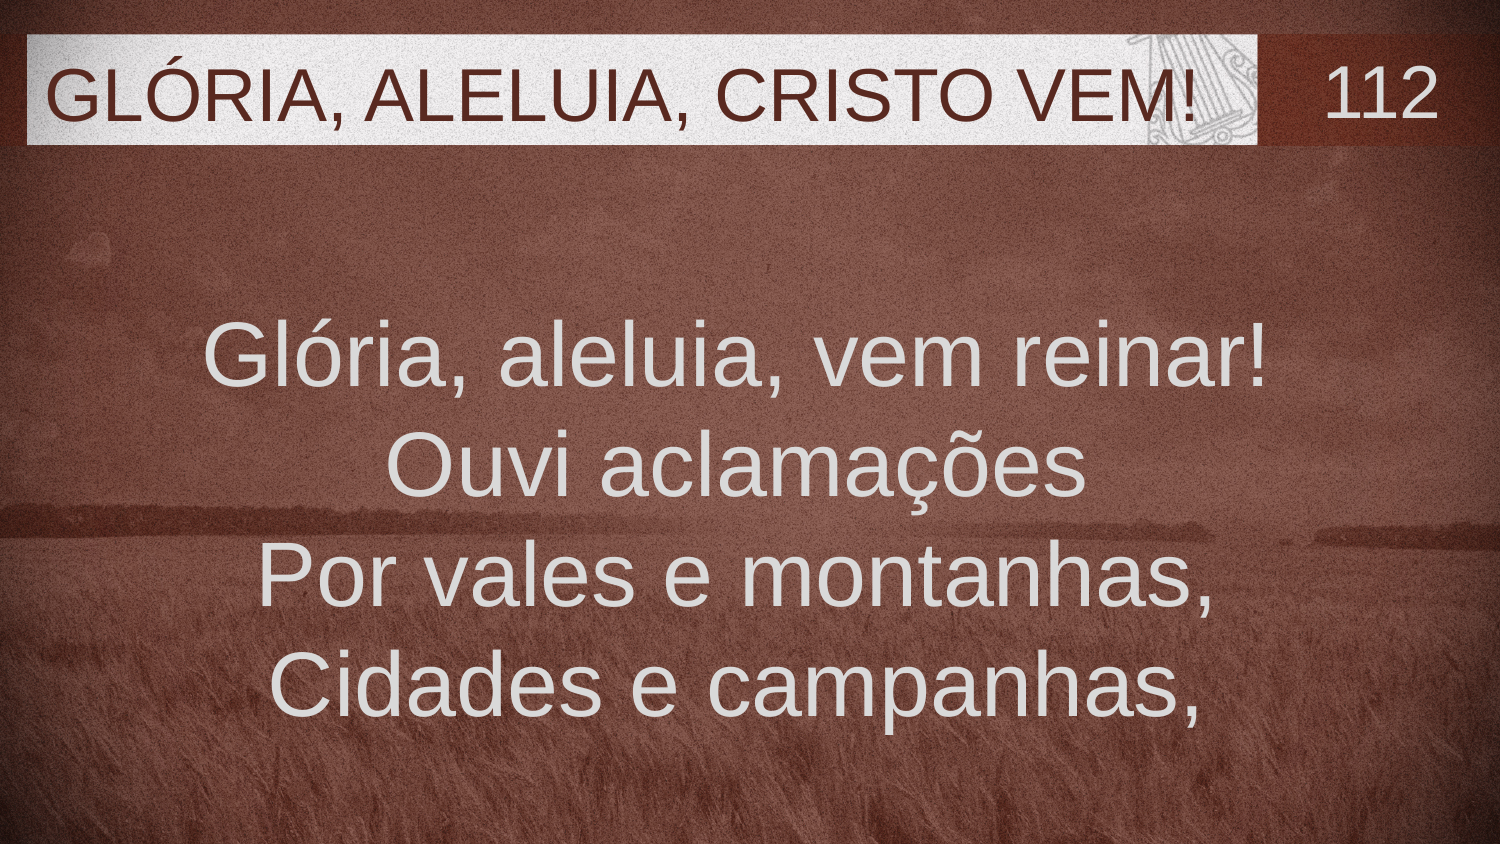

# GLÓRIA, ALELUIA, CRISTO VEM!
112
Glória, aleluia, vem reinar!
Ouvi aclamações
Por vales e montanhas,
Cidades e campanhas,